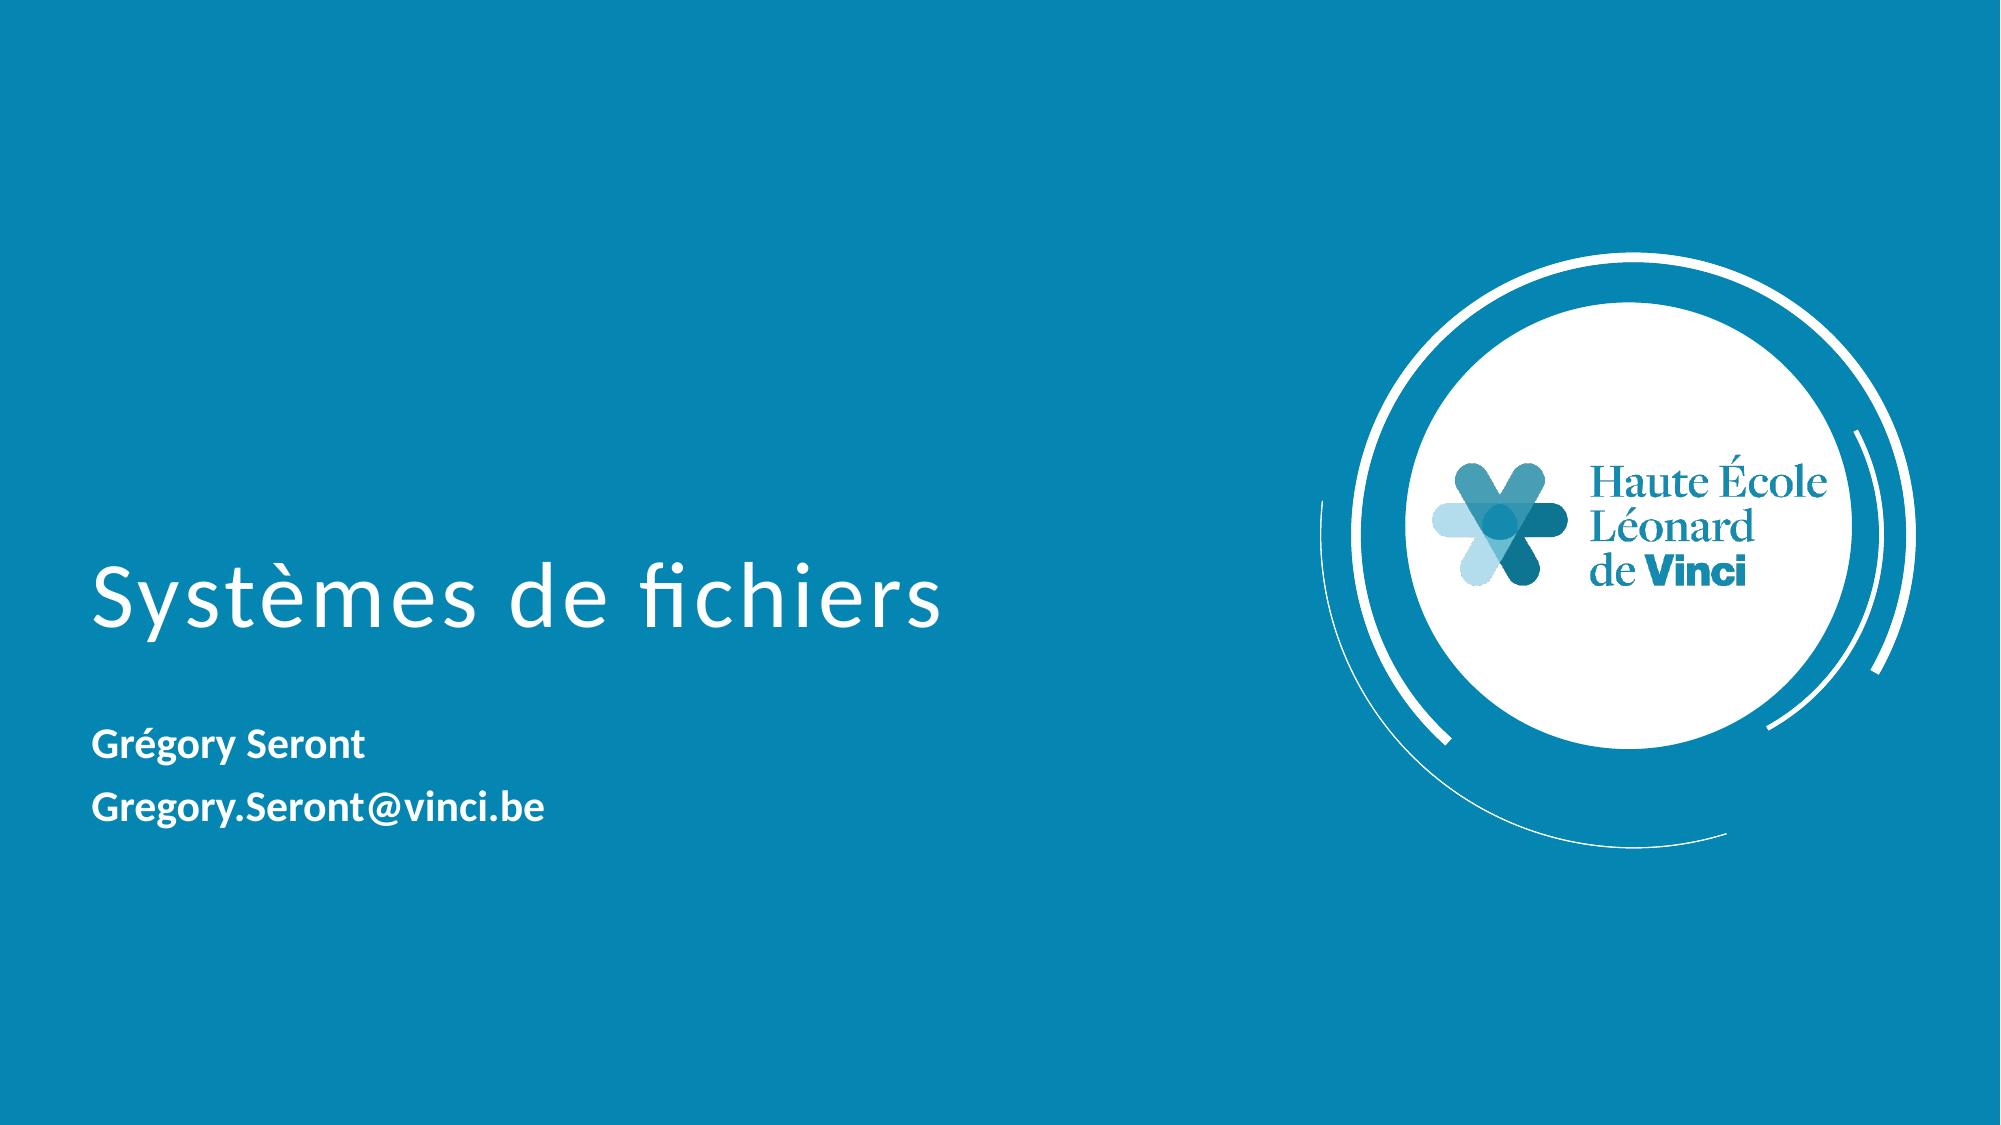

# Systèmes de fichiers
Grégory Seront
Gregory.Seront@vinci.be